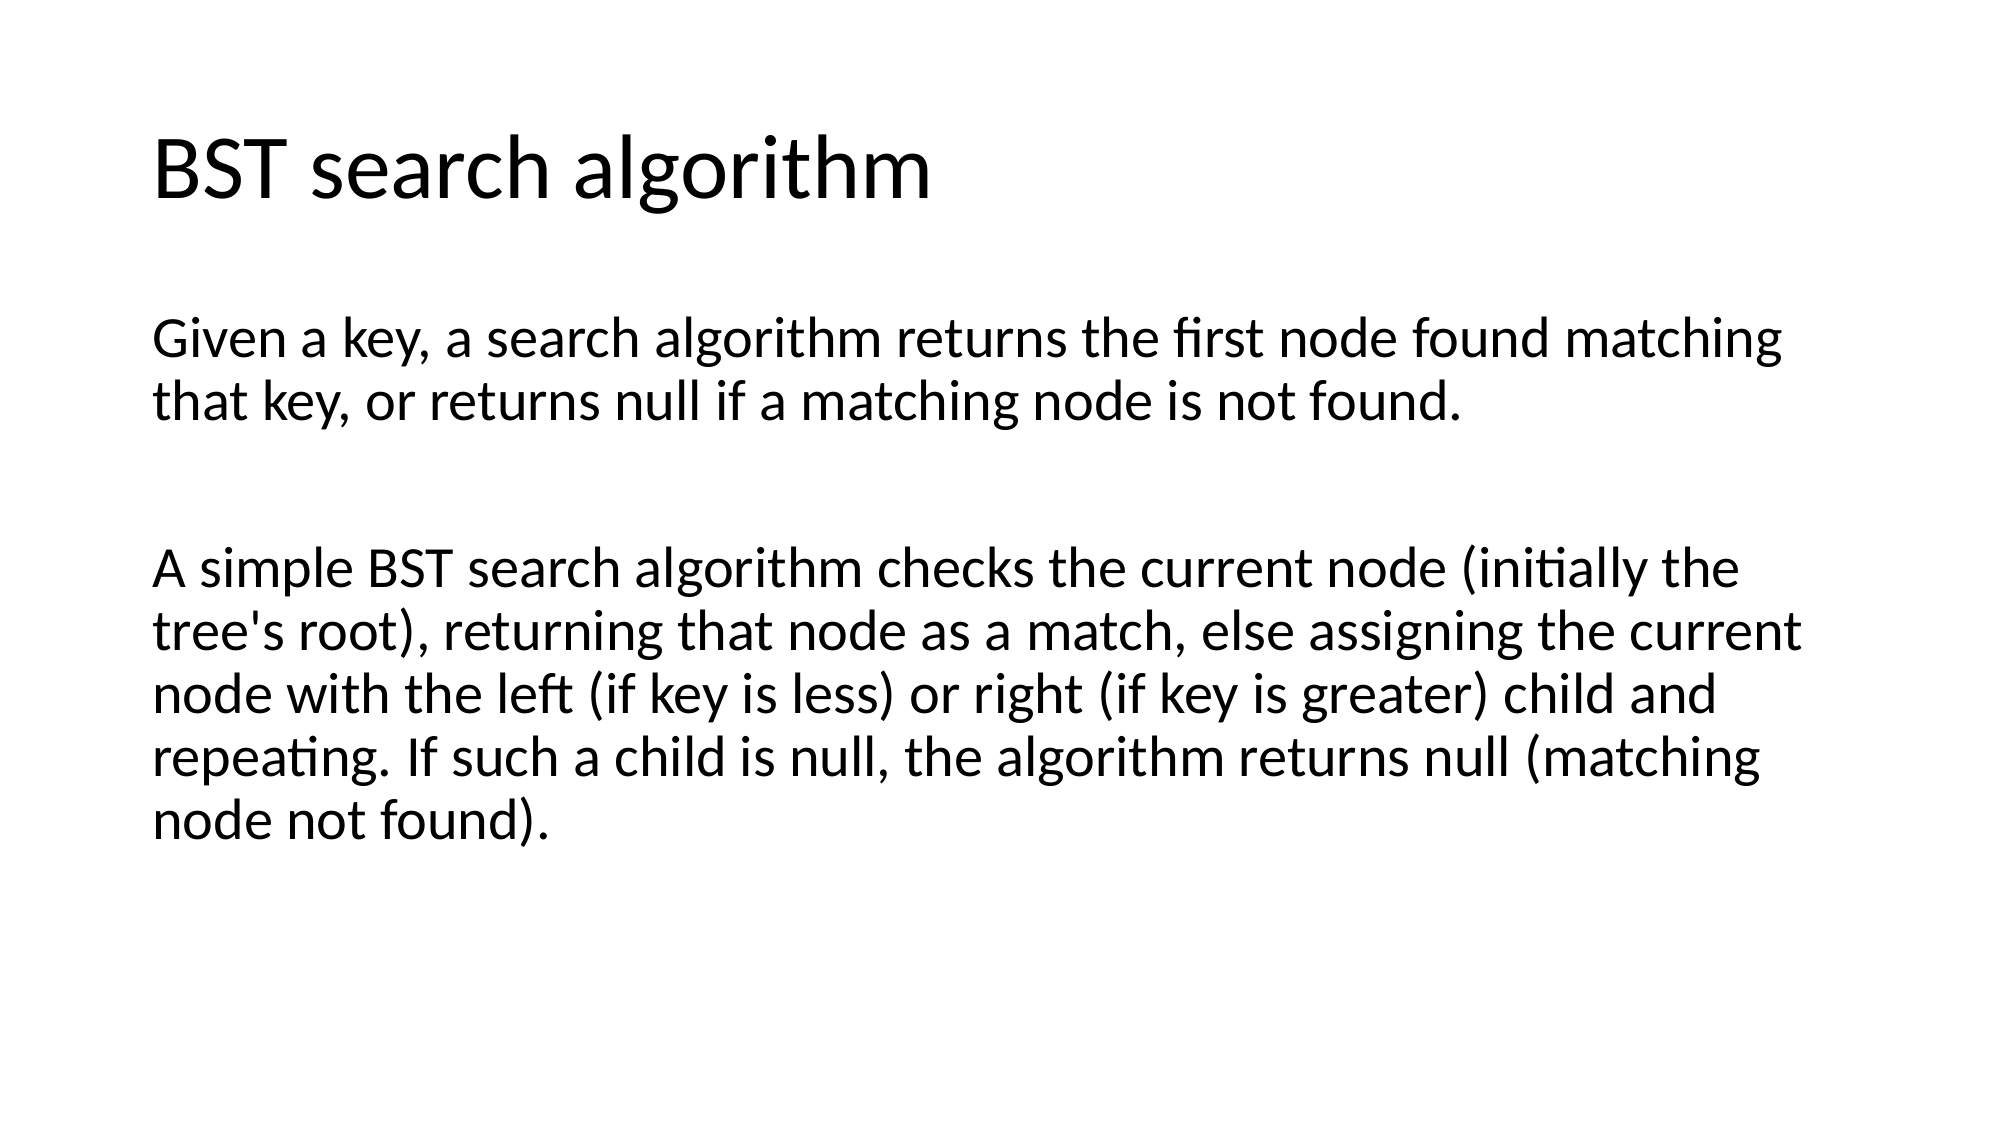

# BST search algorithm
Given a key, a search algorithm returns the first node found matching that key, or returns null if a matching node is not found.

A simple BST search algorithm checks the current node (initially the tree's root), returning that node as a match, else assigning the current node with the left (if key is less) or right (if key is greater) child and repeating. If such a child is null, the algorithm returns null (matching node not found).